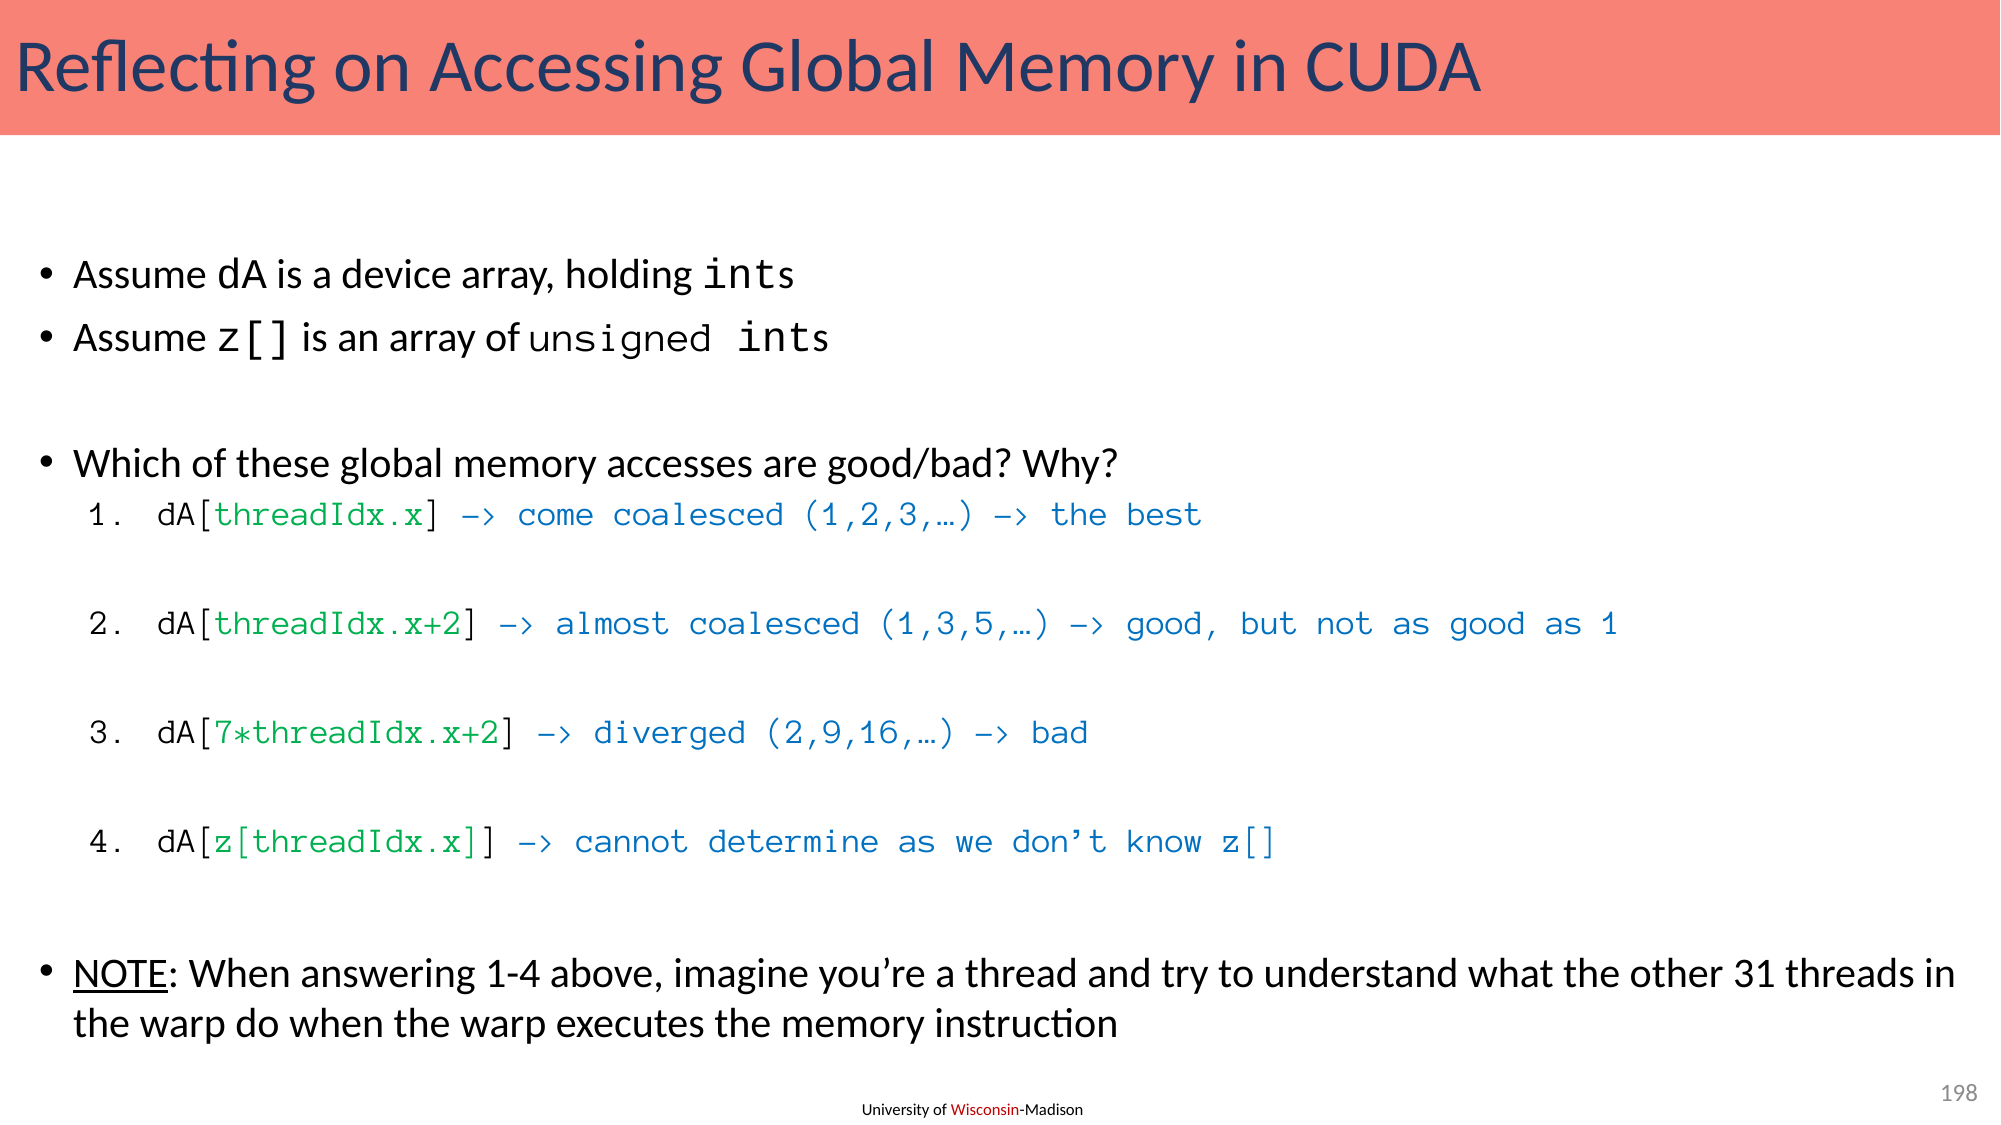

# Reflecting on Accessing Global Memory in CUDA
Assume dA is a device array, holding ints
Assume z[] is an array of unsigned ints

Which of these global memory accesses are good/bad? Why?
dA[threadIdx.x] -> come coalesced (1,2,3,…) -> the best

dA[threadIdx.x+2] -> almost coalesced (1,3,5,…) -> good, but not as good as 1

dA[7*threadIdx.x+2] -> diverged (2,9,16,…) -> bad

dA[z[threadIdx.x]] -> cannot determine as we don’t know z[]

NOTE: When answering 1-4 above, imagine you’re a thread and try to understand what the other 31 threads in the warp do when the warp executes the memory instruction
198